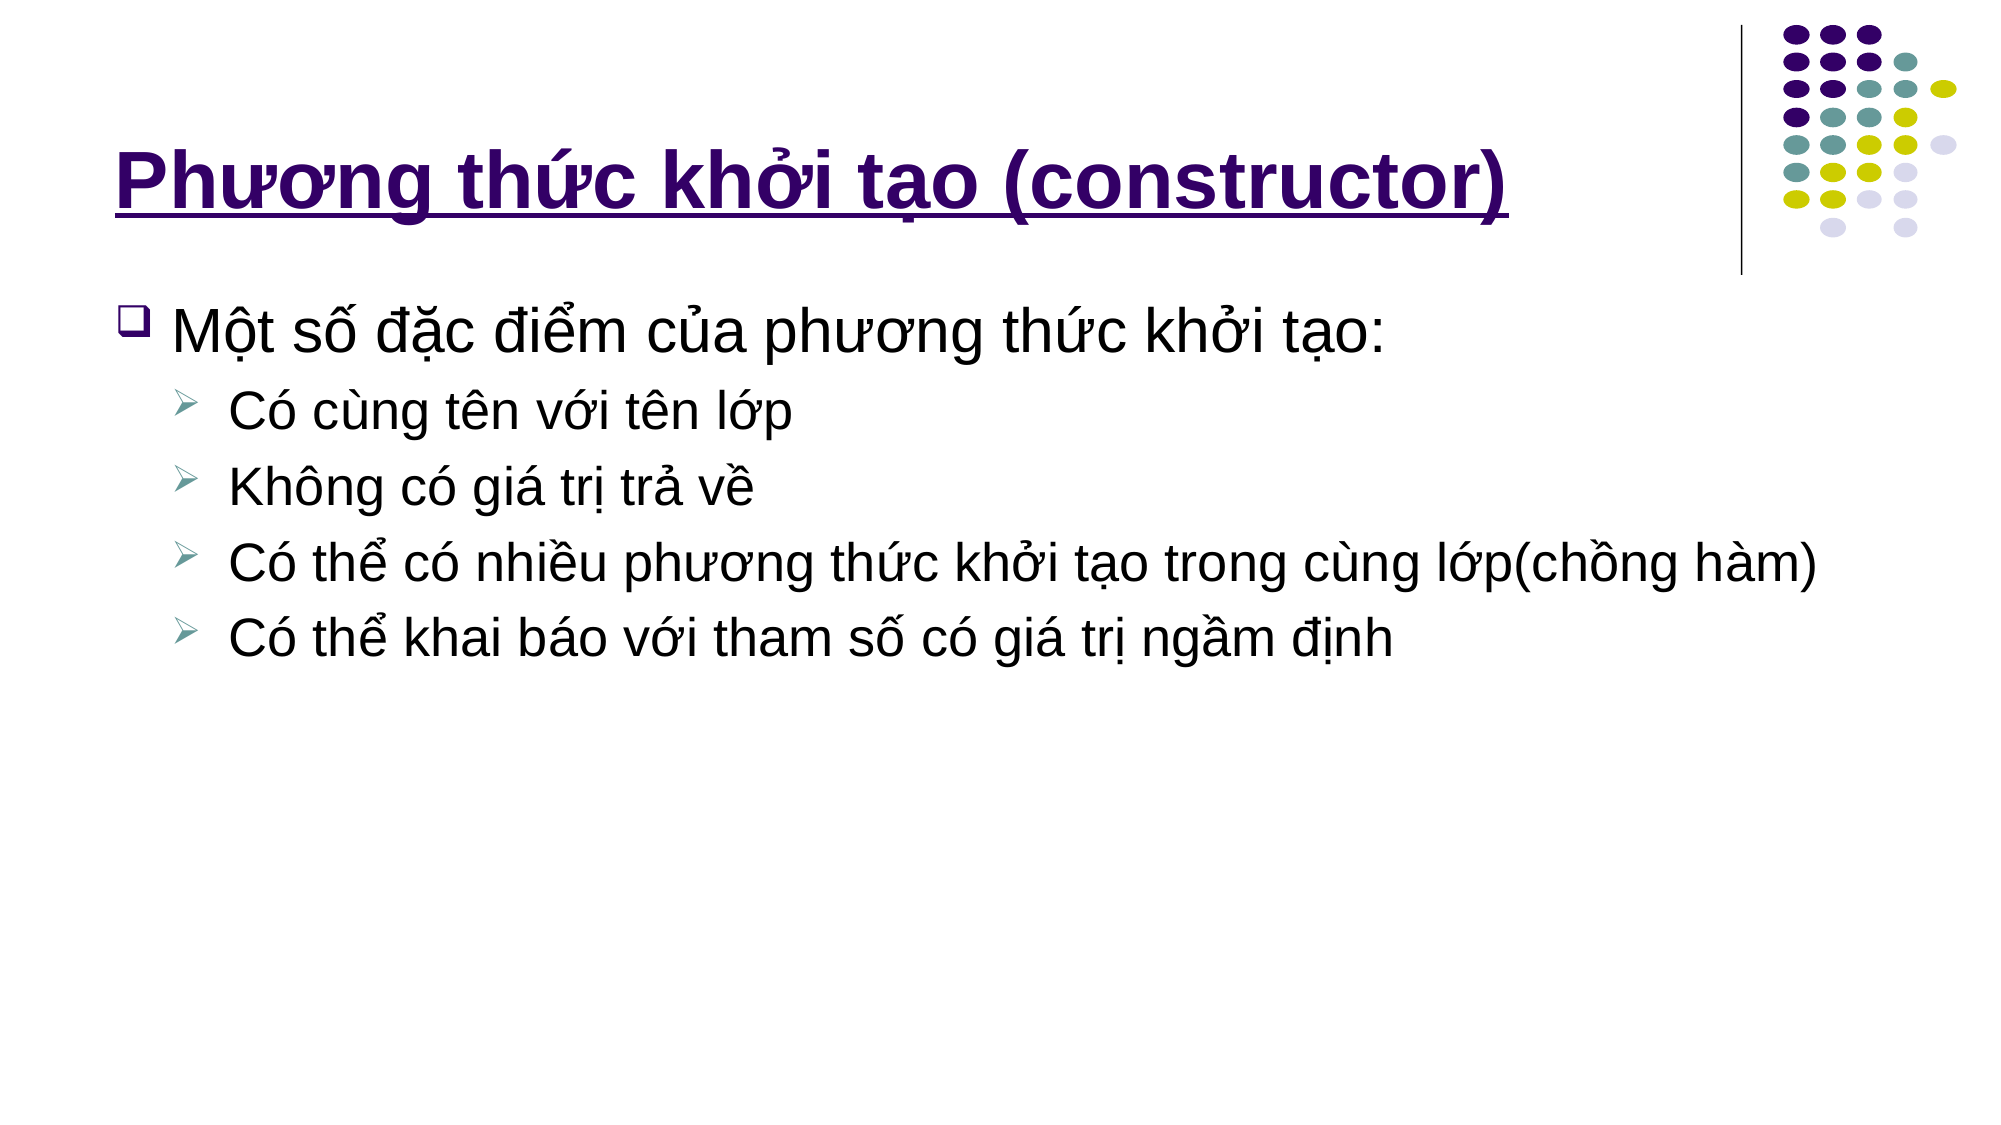

# Phương thức khởi tạo (constructor)
Một số đặc điểm của phương thức khởi tạo:
Có cùng tên với tên lớp
Không có giá trị trả về
Có thể có nhiều phương thức khởi tạo trong cùng lớp(chồng hàm)
Có thể khai báo với tham số có giá trị ngầm định